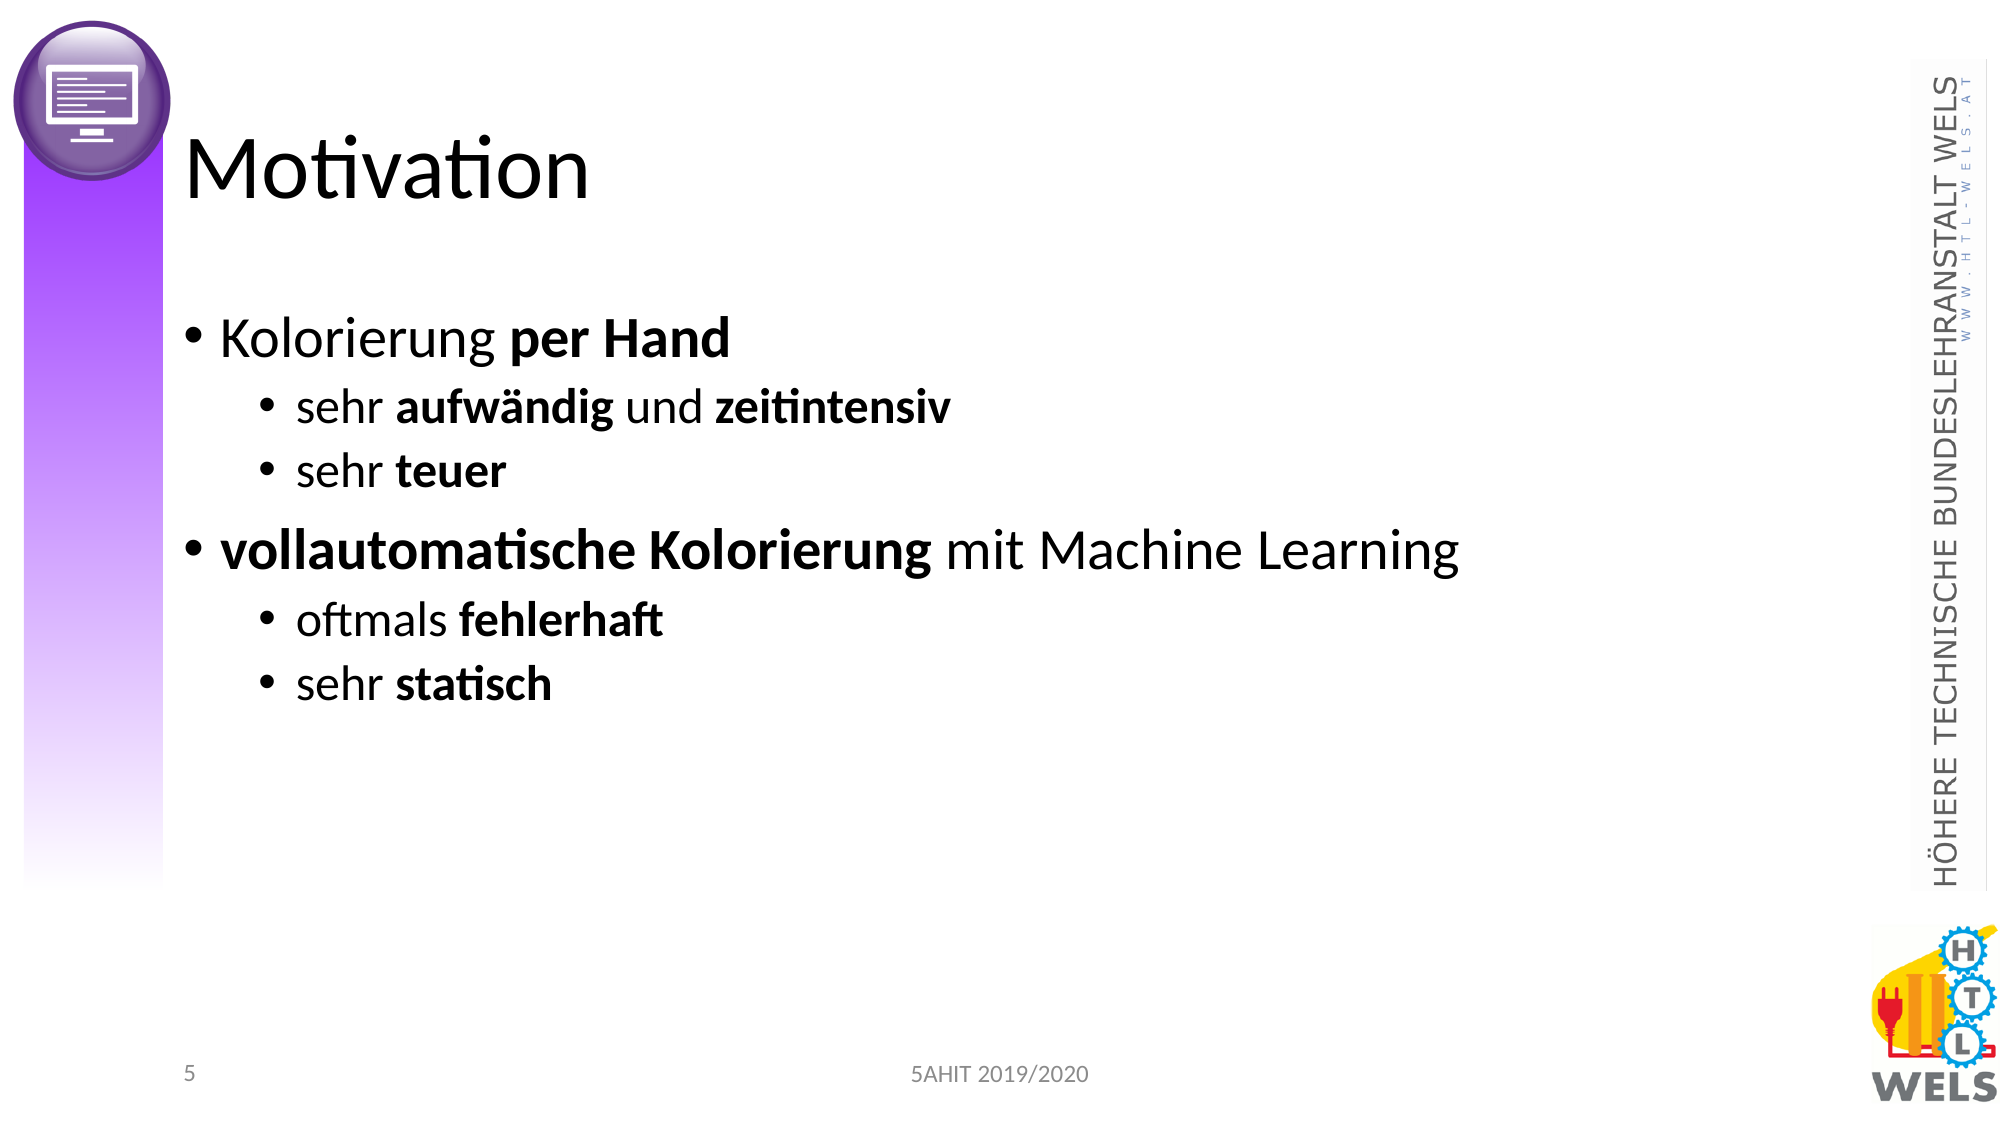

# Motivation
Kolorierung per Hand
sehr aufwändig und zeitintensiv
sehr teuer
vollautomatische Kolorierung mit Machine Learning
oftmals fehlerhaft
sehr statisch
5
5AHIT 2019/2020